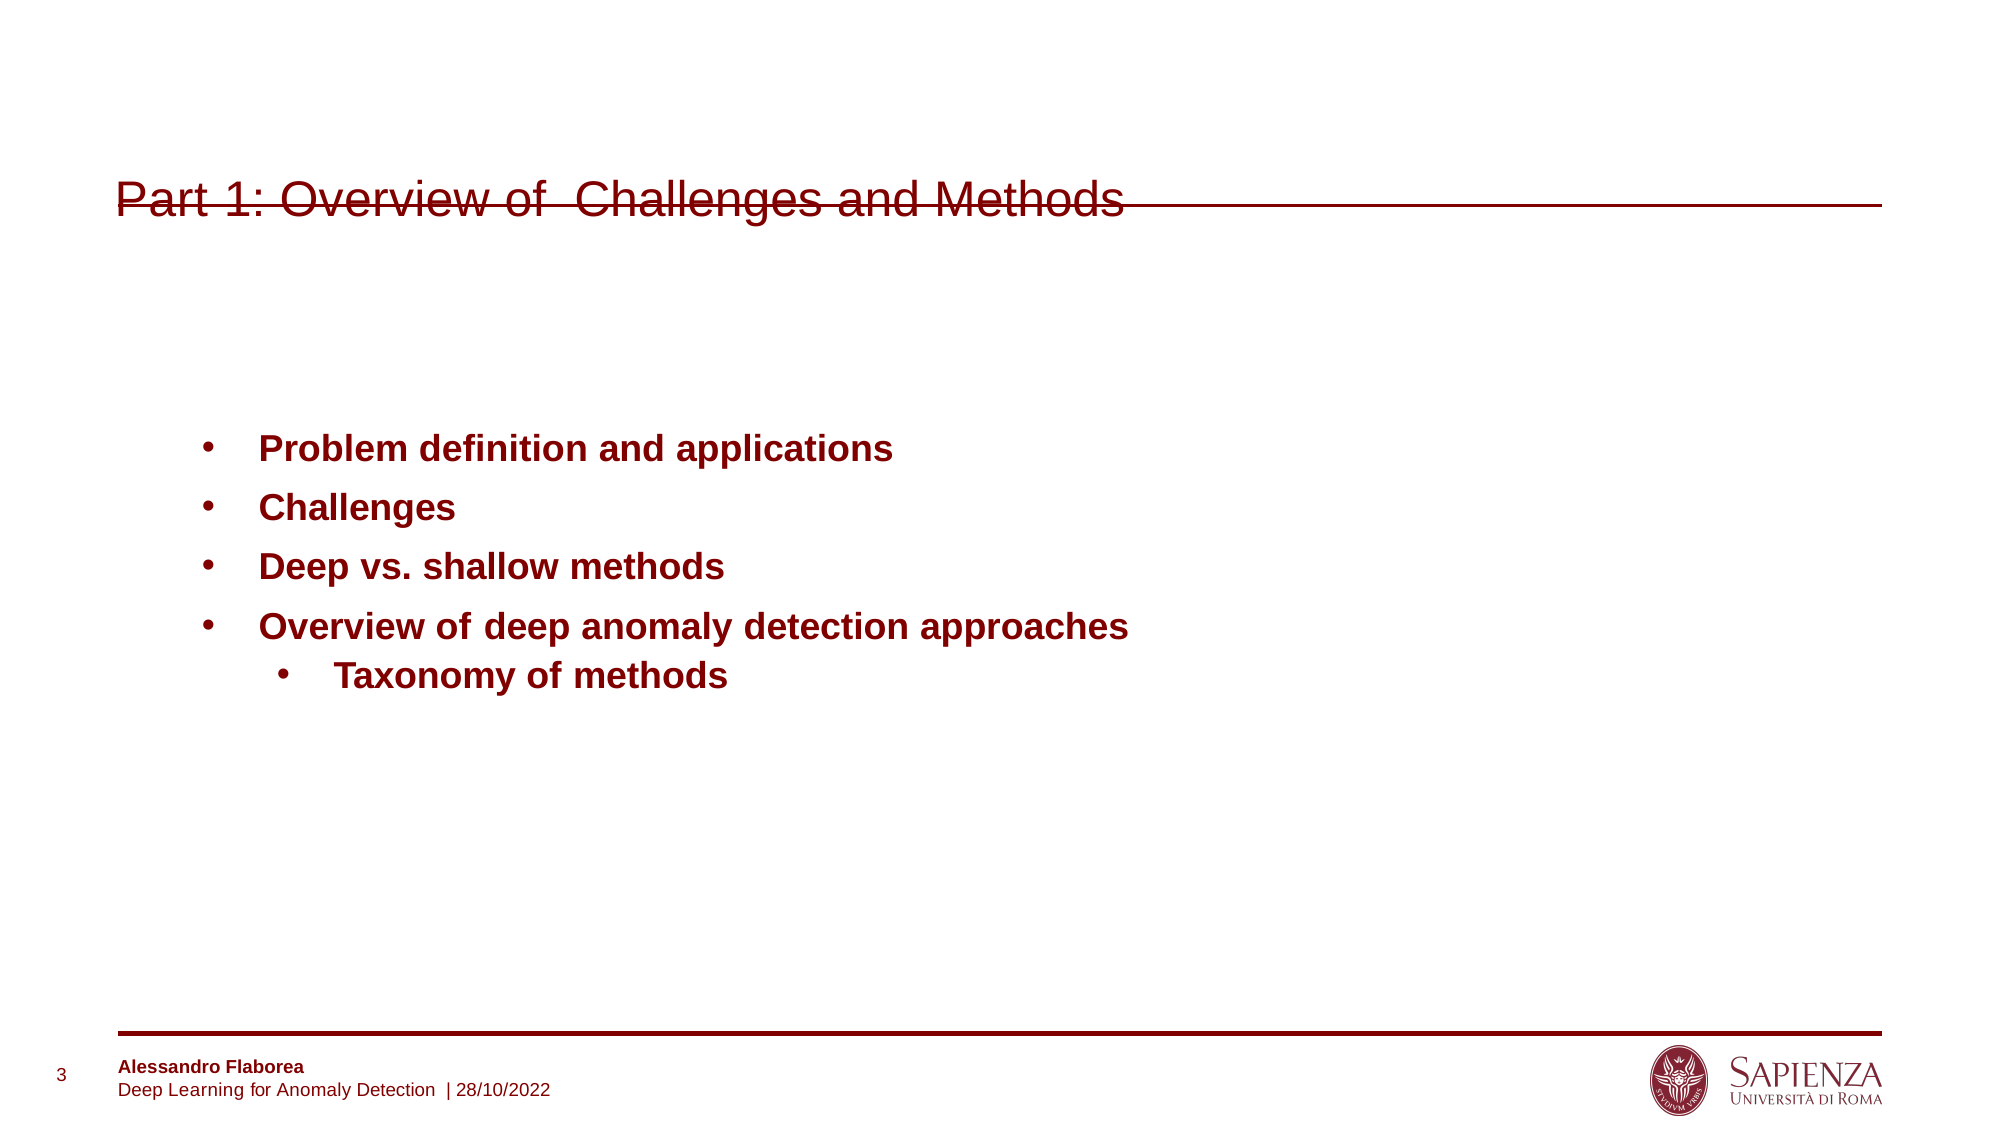

# Part 1: Overview of  Challenges and Methods
Problem definition and applications
Challenges
Deep vs. shallow methods
Overview of deep anomaly detection approaches
Taxonomy of methods
3